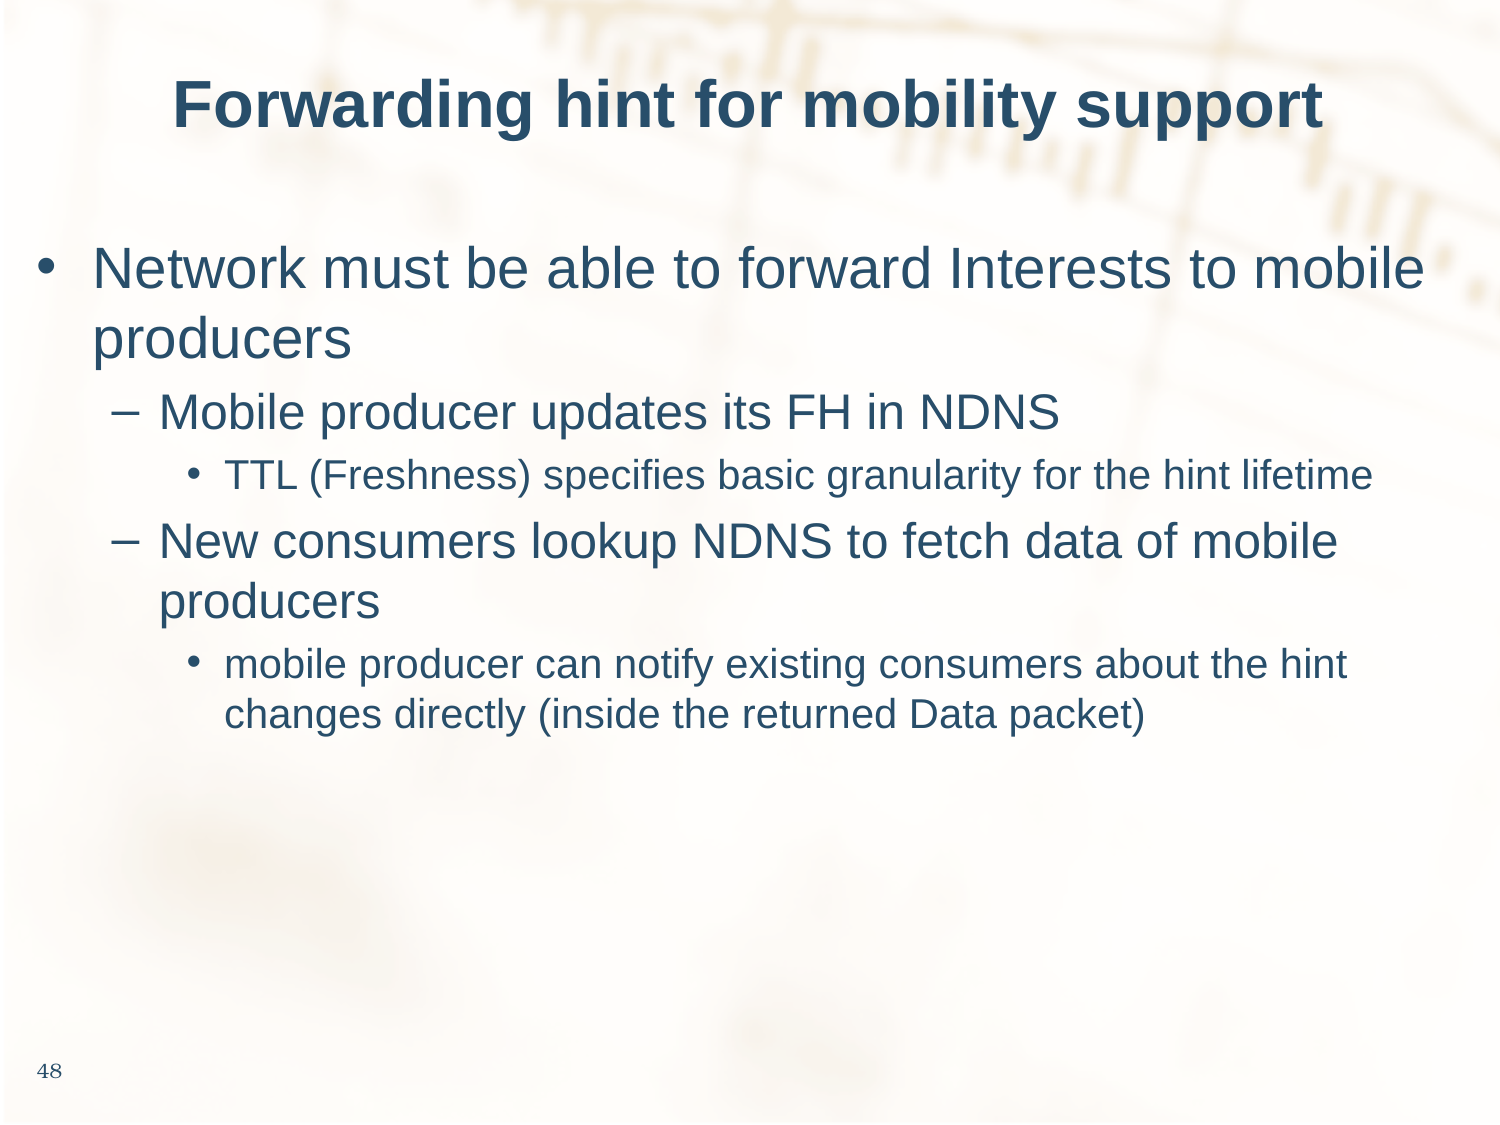

# Forwarding hint for mobility support
Network must be able to forward Interests to mobile producers
Mobile producer updates its FH in NDNS
TTL (Freshness) specifies basic granularity for the hint lifetime
New consumers lookup NDNS to fetch data of mobile producers
mobile producer can notify existing consumers about the hint changes directly (inside the returned Data packet)

48